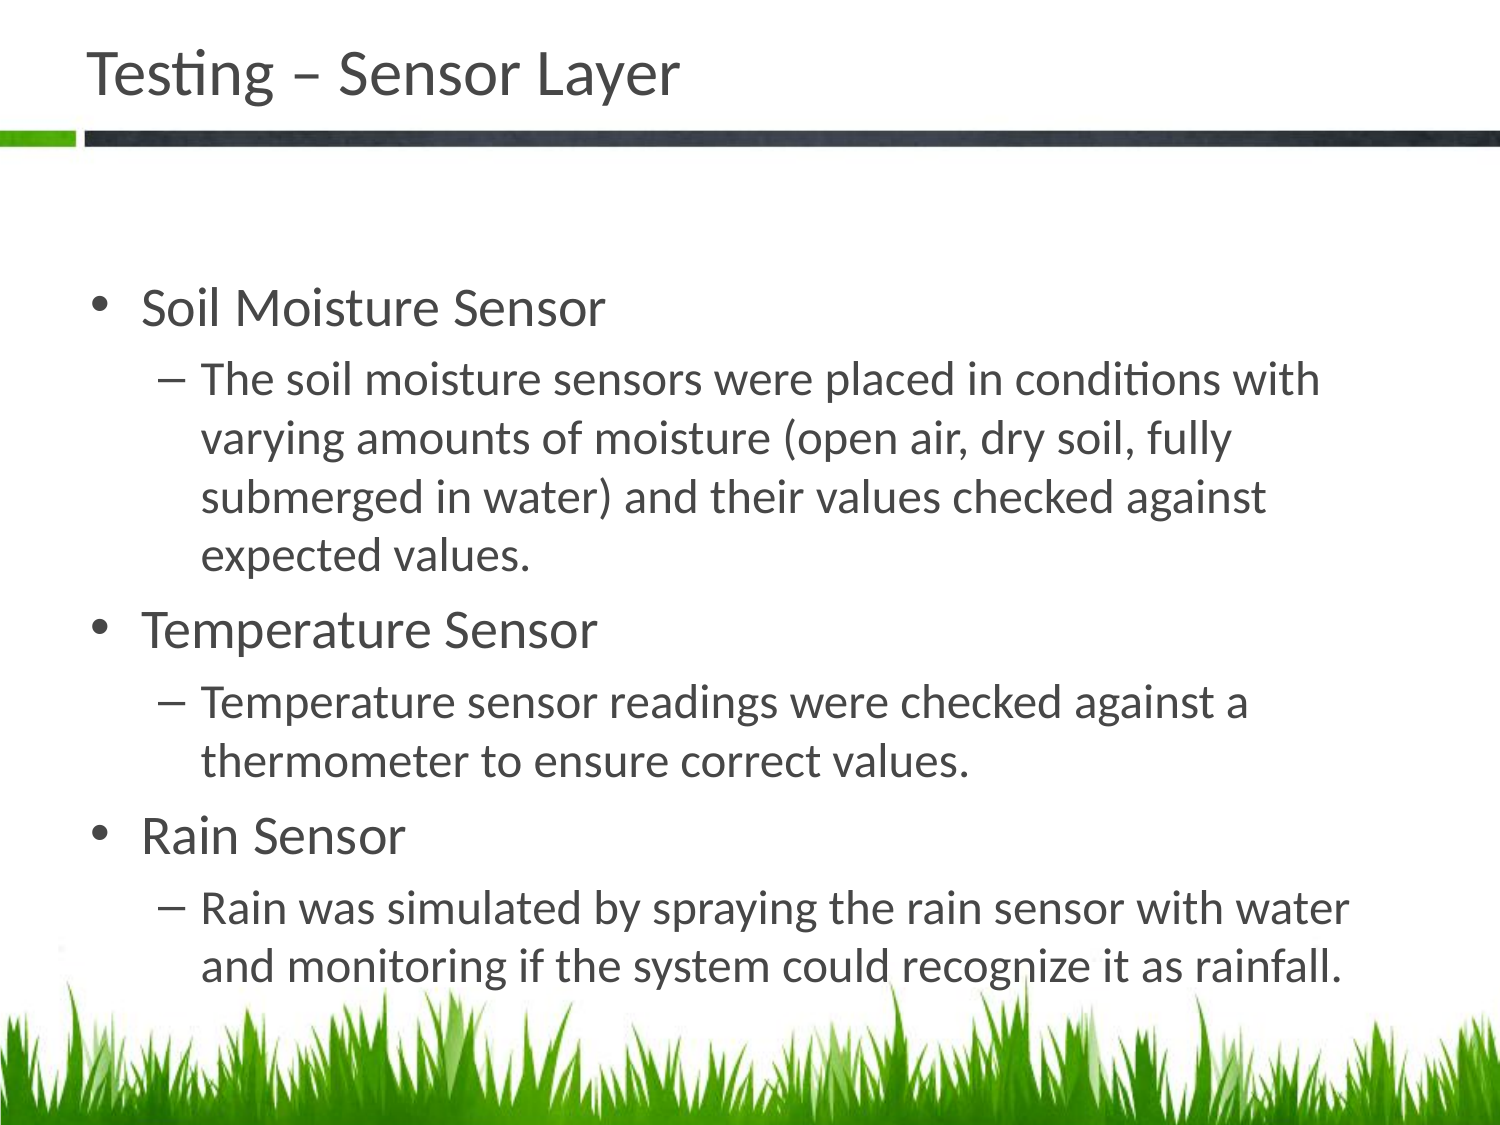

# Testing – Sensor Layer
Soil Moisture Sensor
The soil moisture sensors were placed in conditions with varying amounts of moisture (open air, dry soil, fully submerged in water) and their values checked against expected values.
Temperature Sensor
Temperature sensor readings were checked against a thermometer to ensure correct values.
Rain Sensor
Rain was simulated by spraying the rain sensor with water and monitoring if the system could recognize it as rainfall.